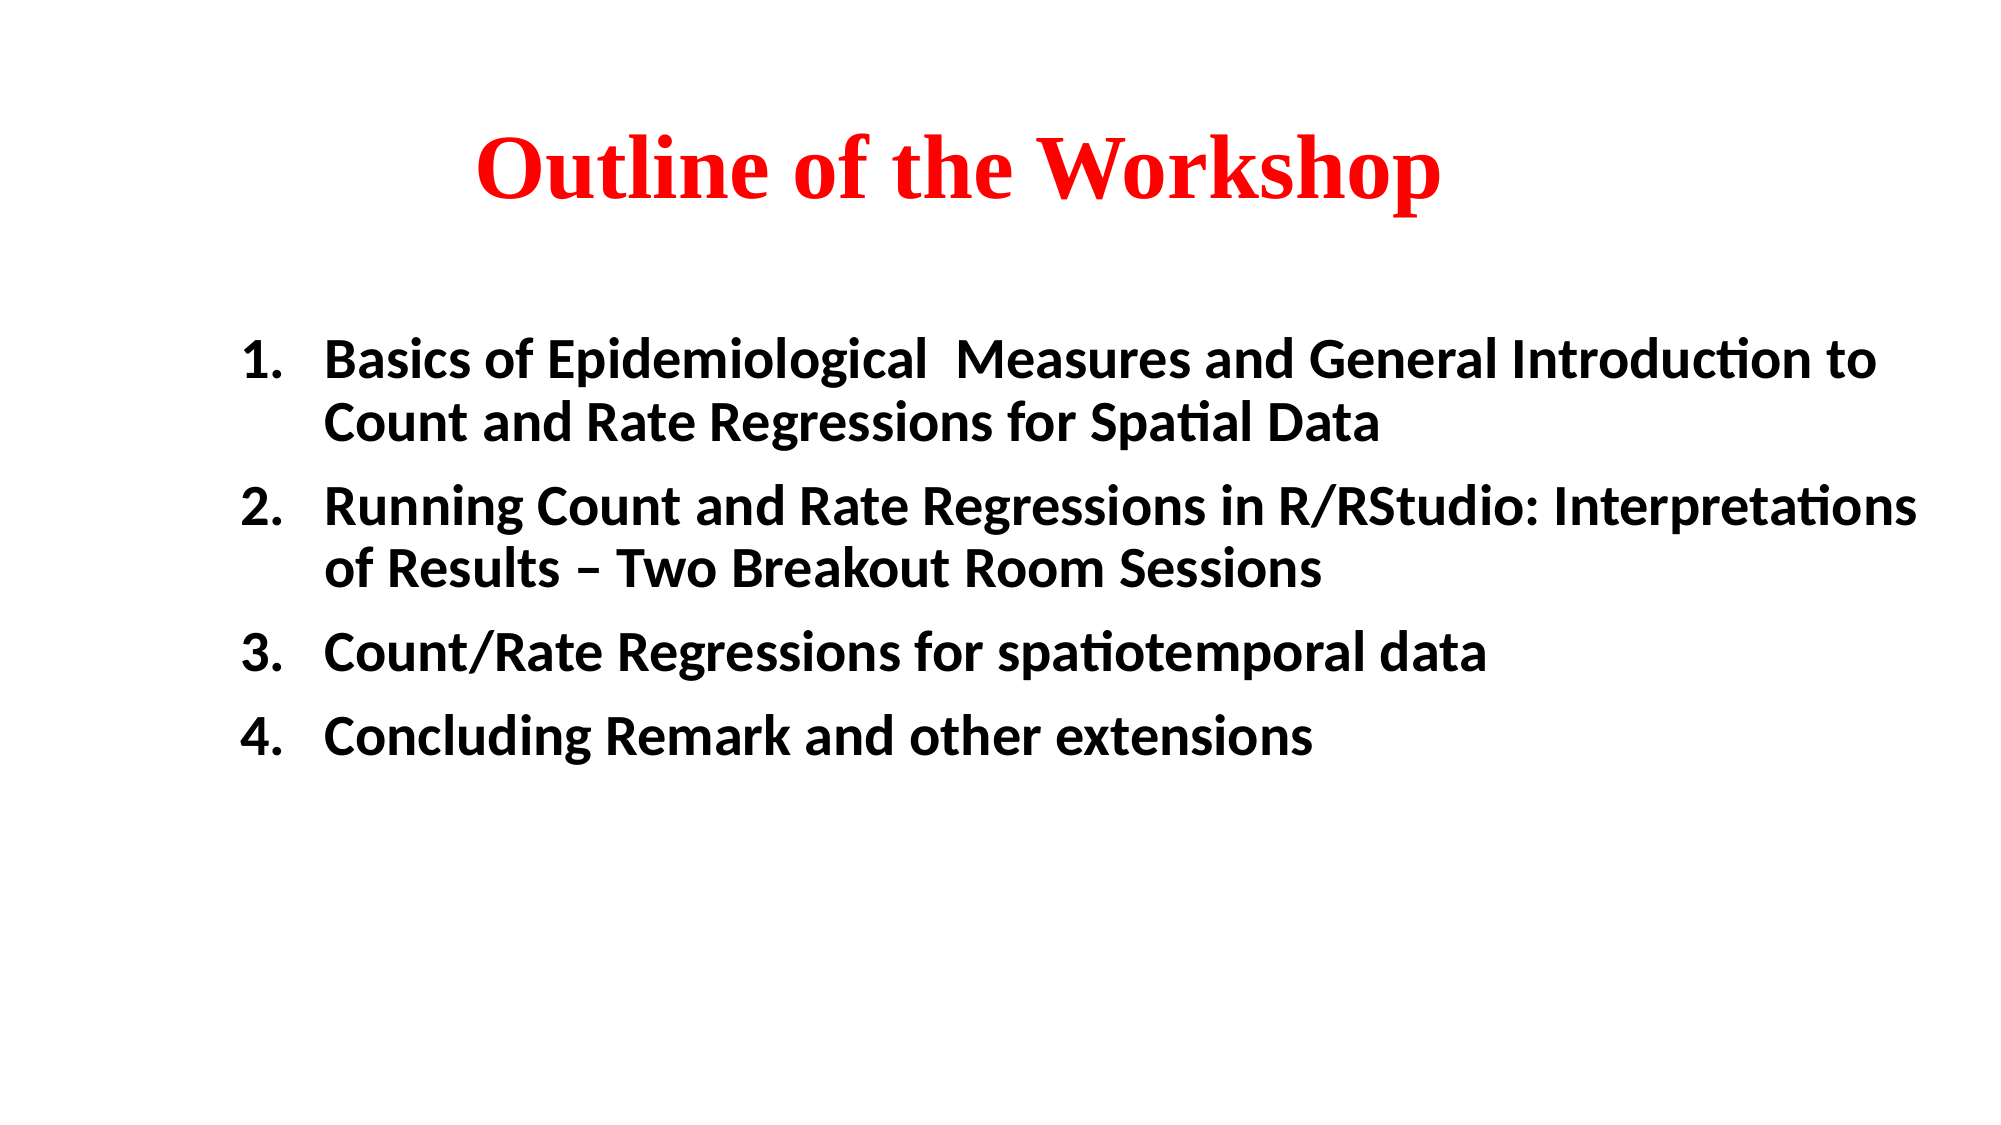

# Outline of the Workshop
Basics of Epidemiological  Measures and General Introduction to Count and Rate Regressions for Spatial Data
Running Count and Rate Regressions in R/RStudio: Interpretations of Results – Two Breakout Room Sessions
Count/Rate Regressions for spatiotemporal data
Concluding Remark and other extensions